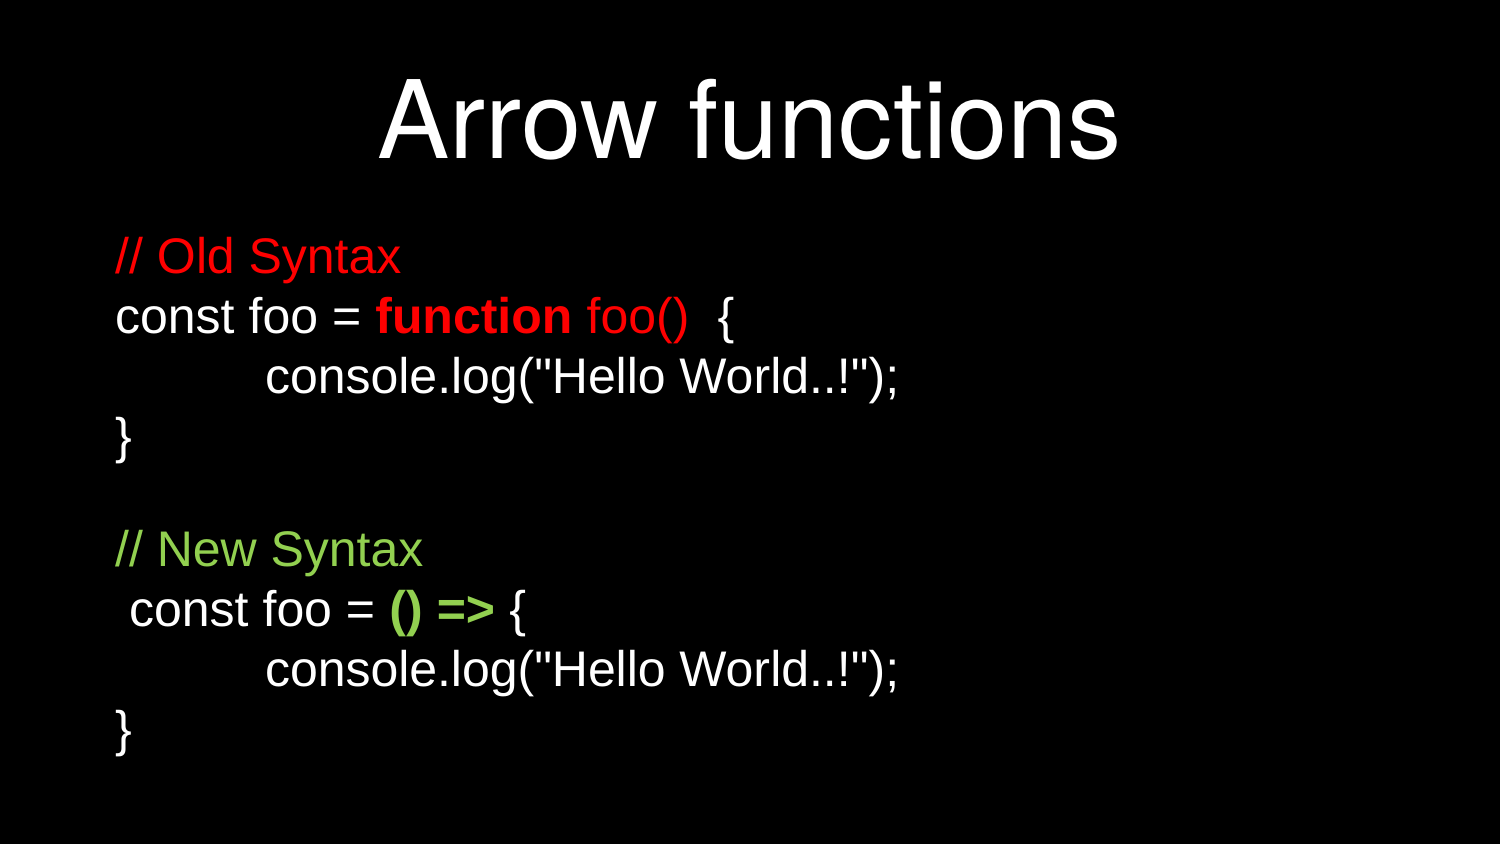

# Arrow functions
// Old Syntax
const foo = function foo()  {
	console.log("Hello World..!");
}

// New Syntax
 const foo = () => {
	console.log("Hello World..!");
}